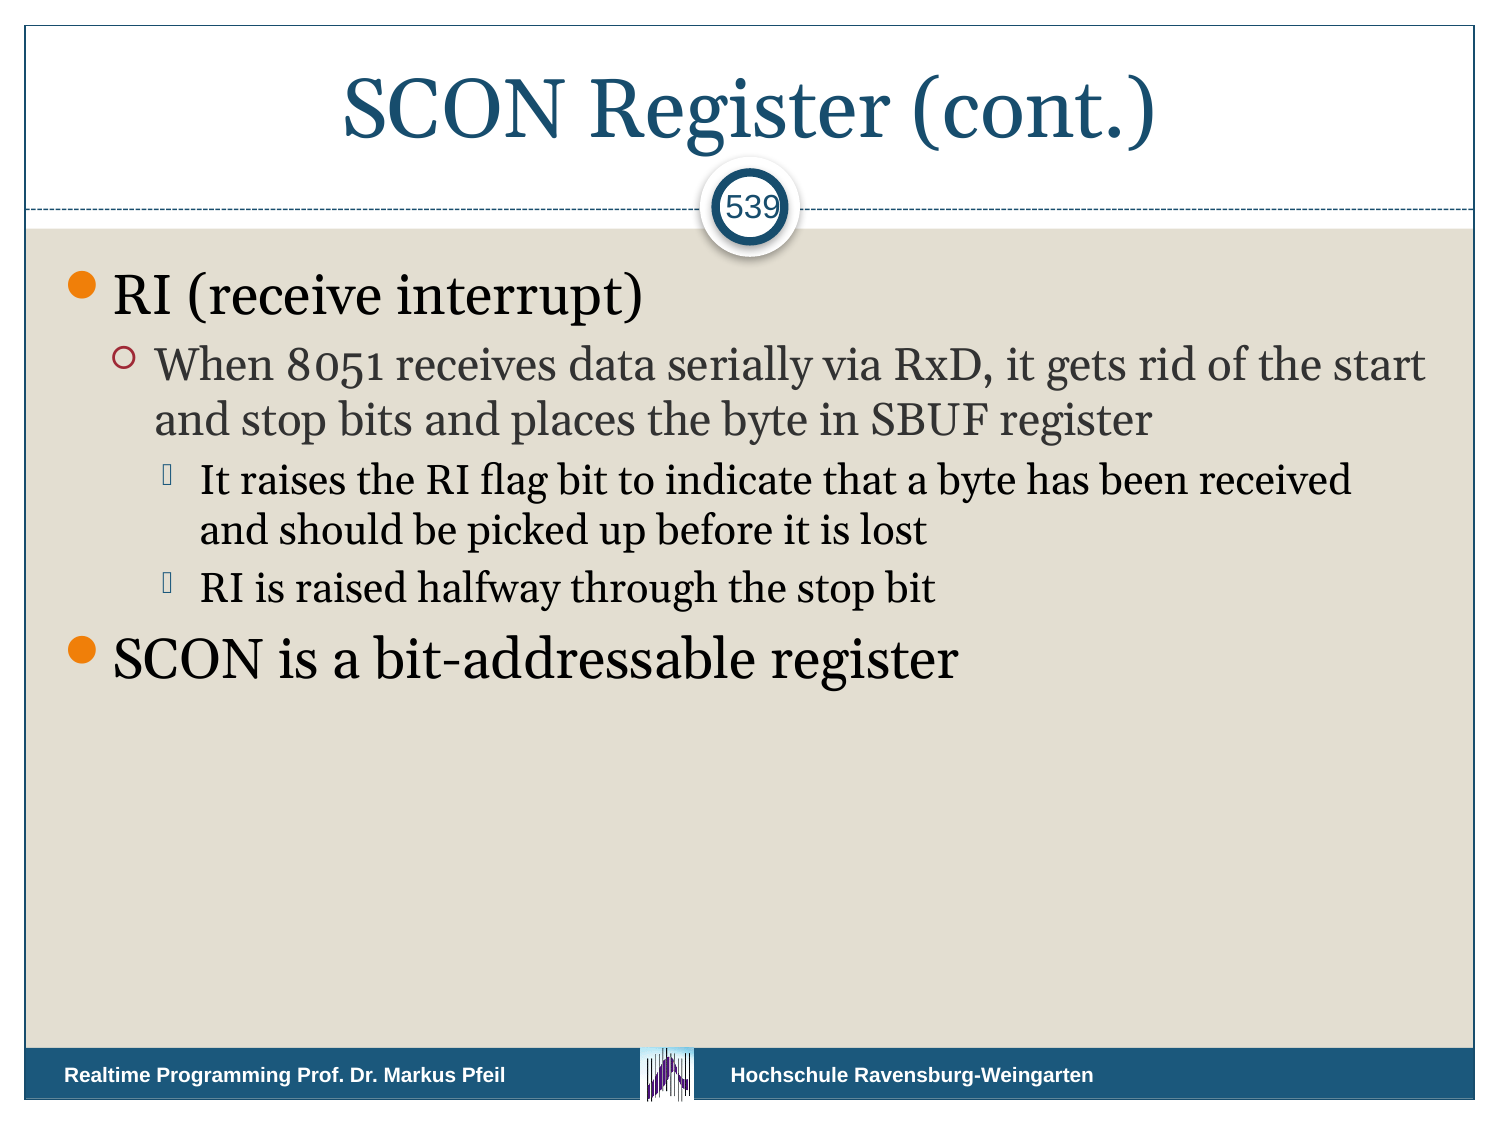

# SCON Register (cont.)
539
RI (receive interrupt)
When 8051 receives data serially via RxD, it gets rid of the start and stop bits and places the byte in SBUF register
It raises the RI flag bit to indicate that a byte has been received and should be picked up before it is lost
RI is raised halfway through the stop bit
SCON is a bit-addressable register

Realtime Programming Prof. Dr. Markus Pfeil